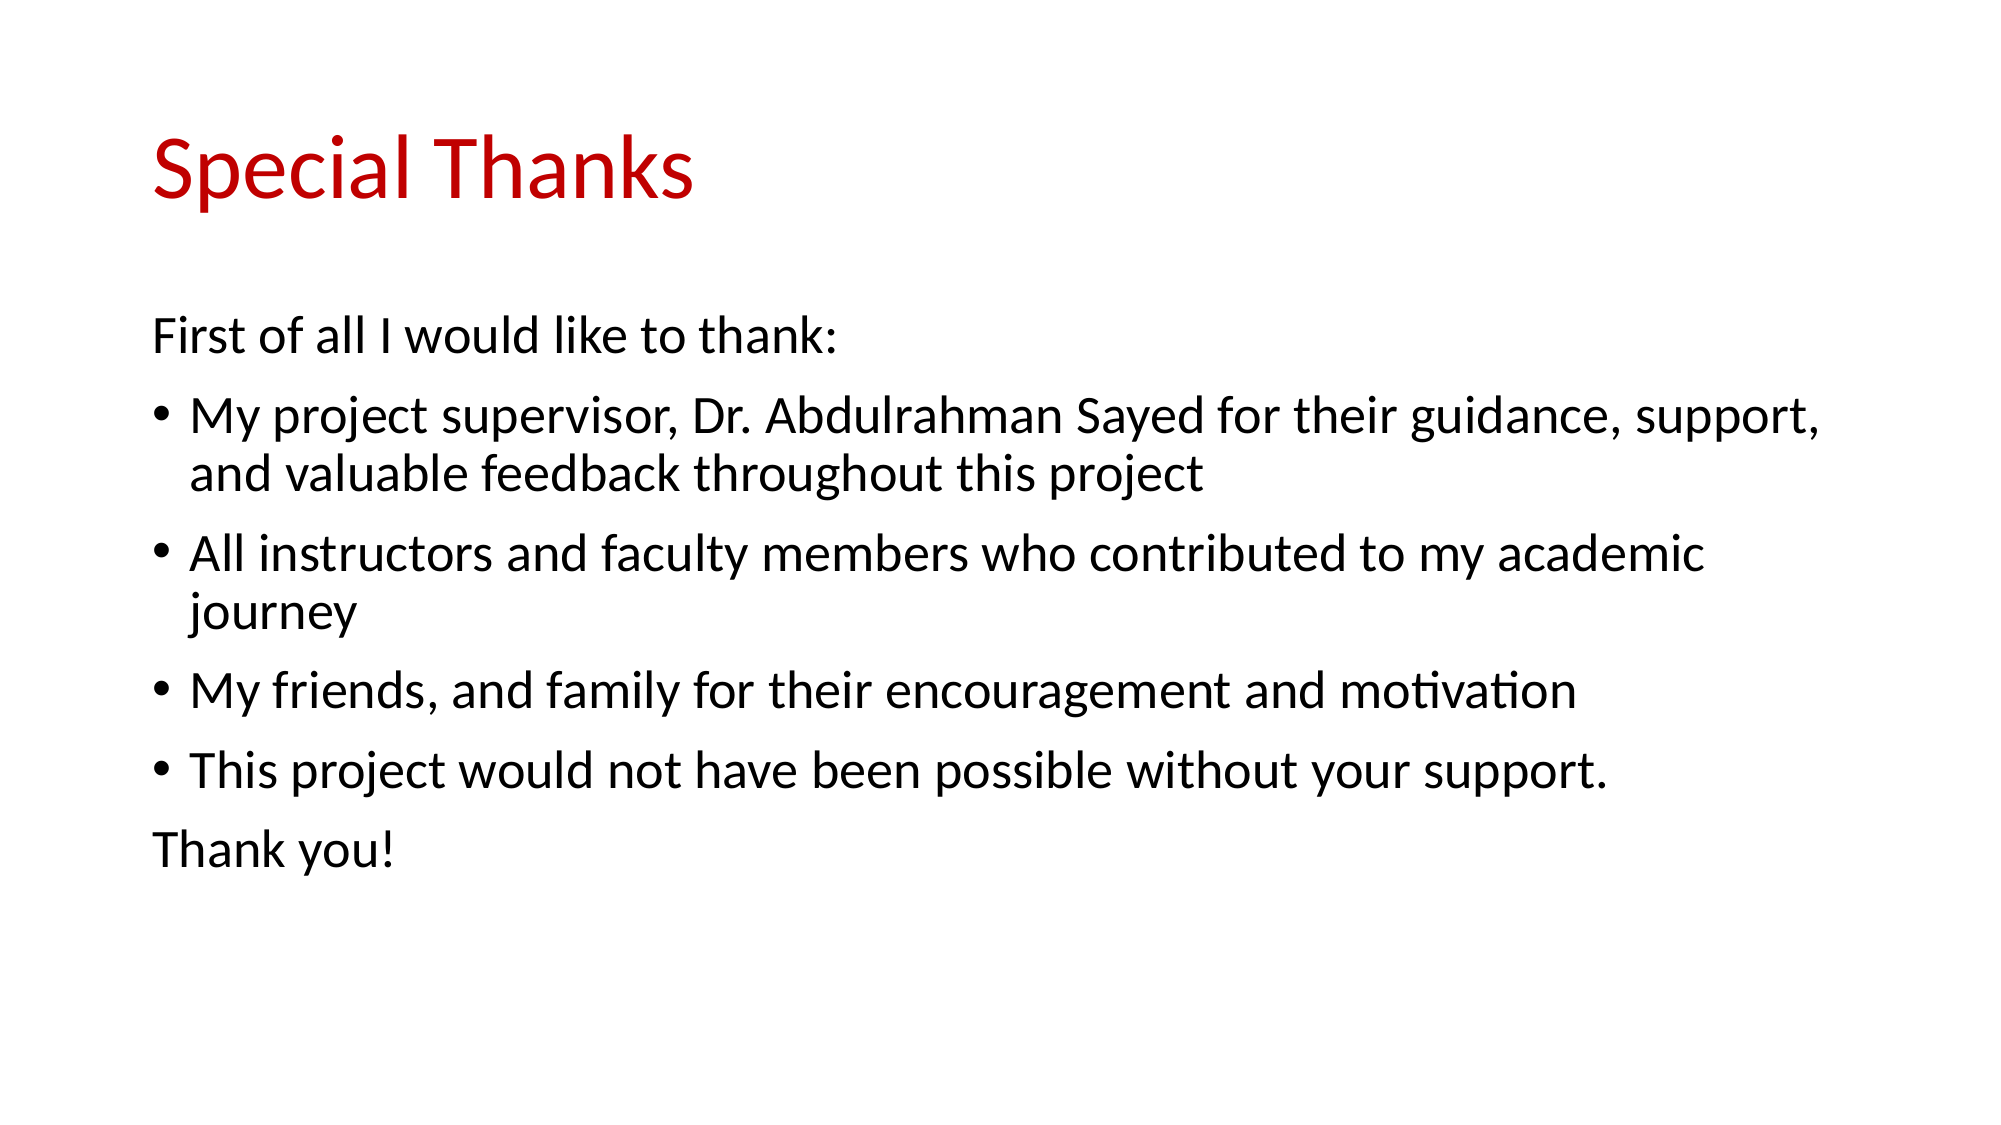

# Special Thanks
First of all I would like to thank:
My project supervisor, Dr. Abdulrahman Sayed for their guidance, support, and valuable feedback throughout this project
All instructors and faculty members who contributed to my academic journey
My friends, and family for their encouragement and motivation
This project would not have been possible without your support.
Thank you!